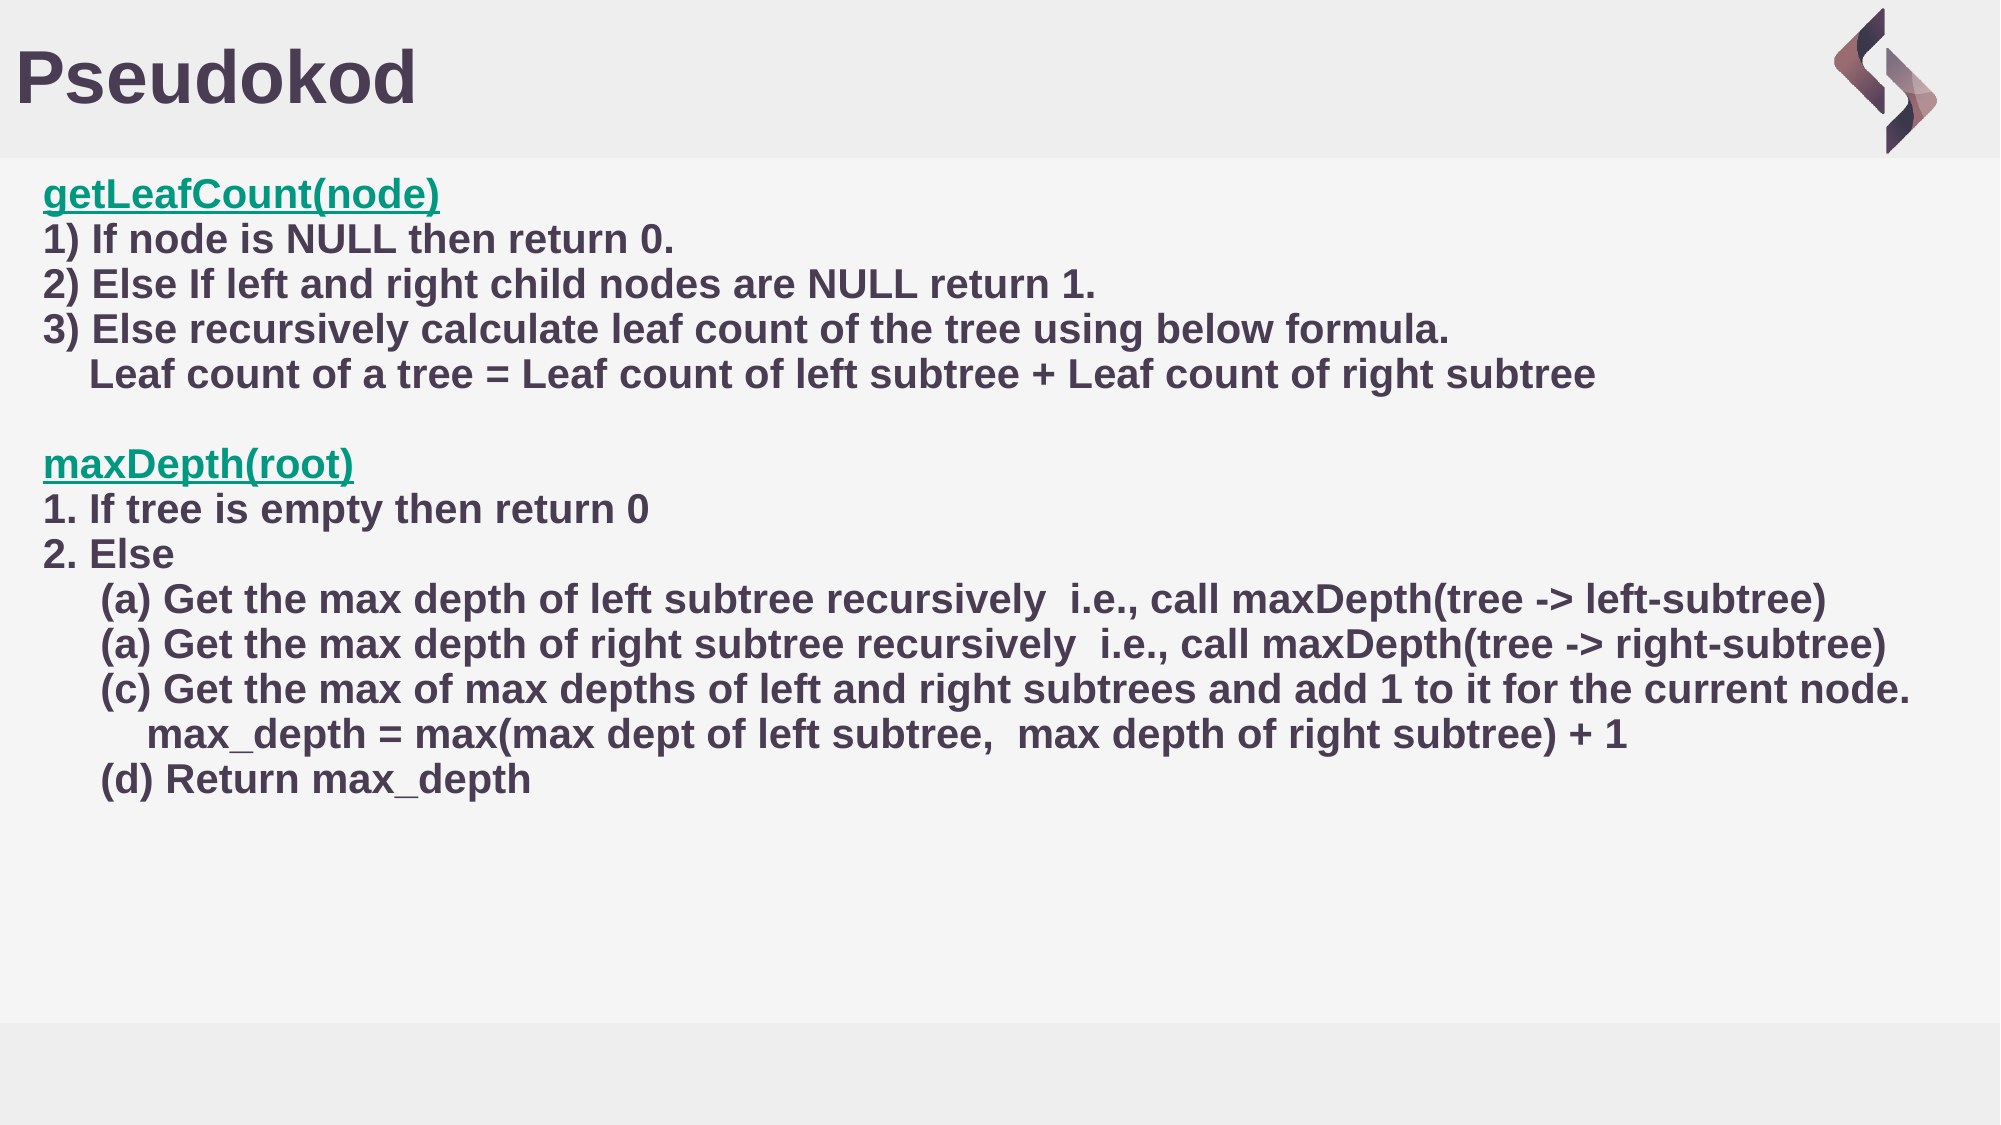

# Pseudokod
getLeafCount(node)
1) If node is NULL then return 0.
2) Else If left and right child nodes are NULL return 1.
3) Else recursively calculate leaf count of the tree using below formula.
    Leaf count of a tree = Leaf count of left subtree + Leaf count of right subtree

maxDepth(root)
1. If tree is empty then return 0
2. Else
     (a) Get the max depth of left subtree recursively  i.e., call maxDepth(tree -> left-subtree)
     (a) Get the max depth of right subtree recursively  i.e., call maxDepth(tree -> right-subtree)
     (c) Get the max of max depths of left and right subtrees and add 1 to it for the current node.
         max_depth = max(max dept of left subtree,  max depth of right subtree) + 1
     (d) Return max_depth